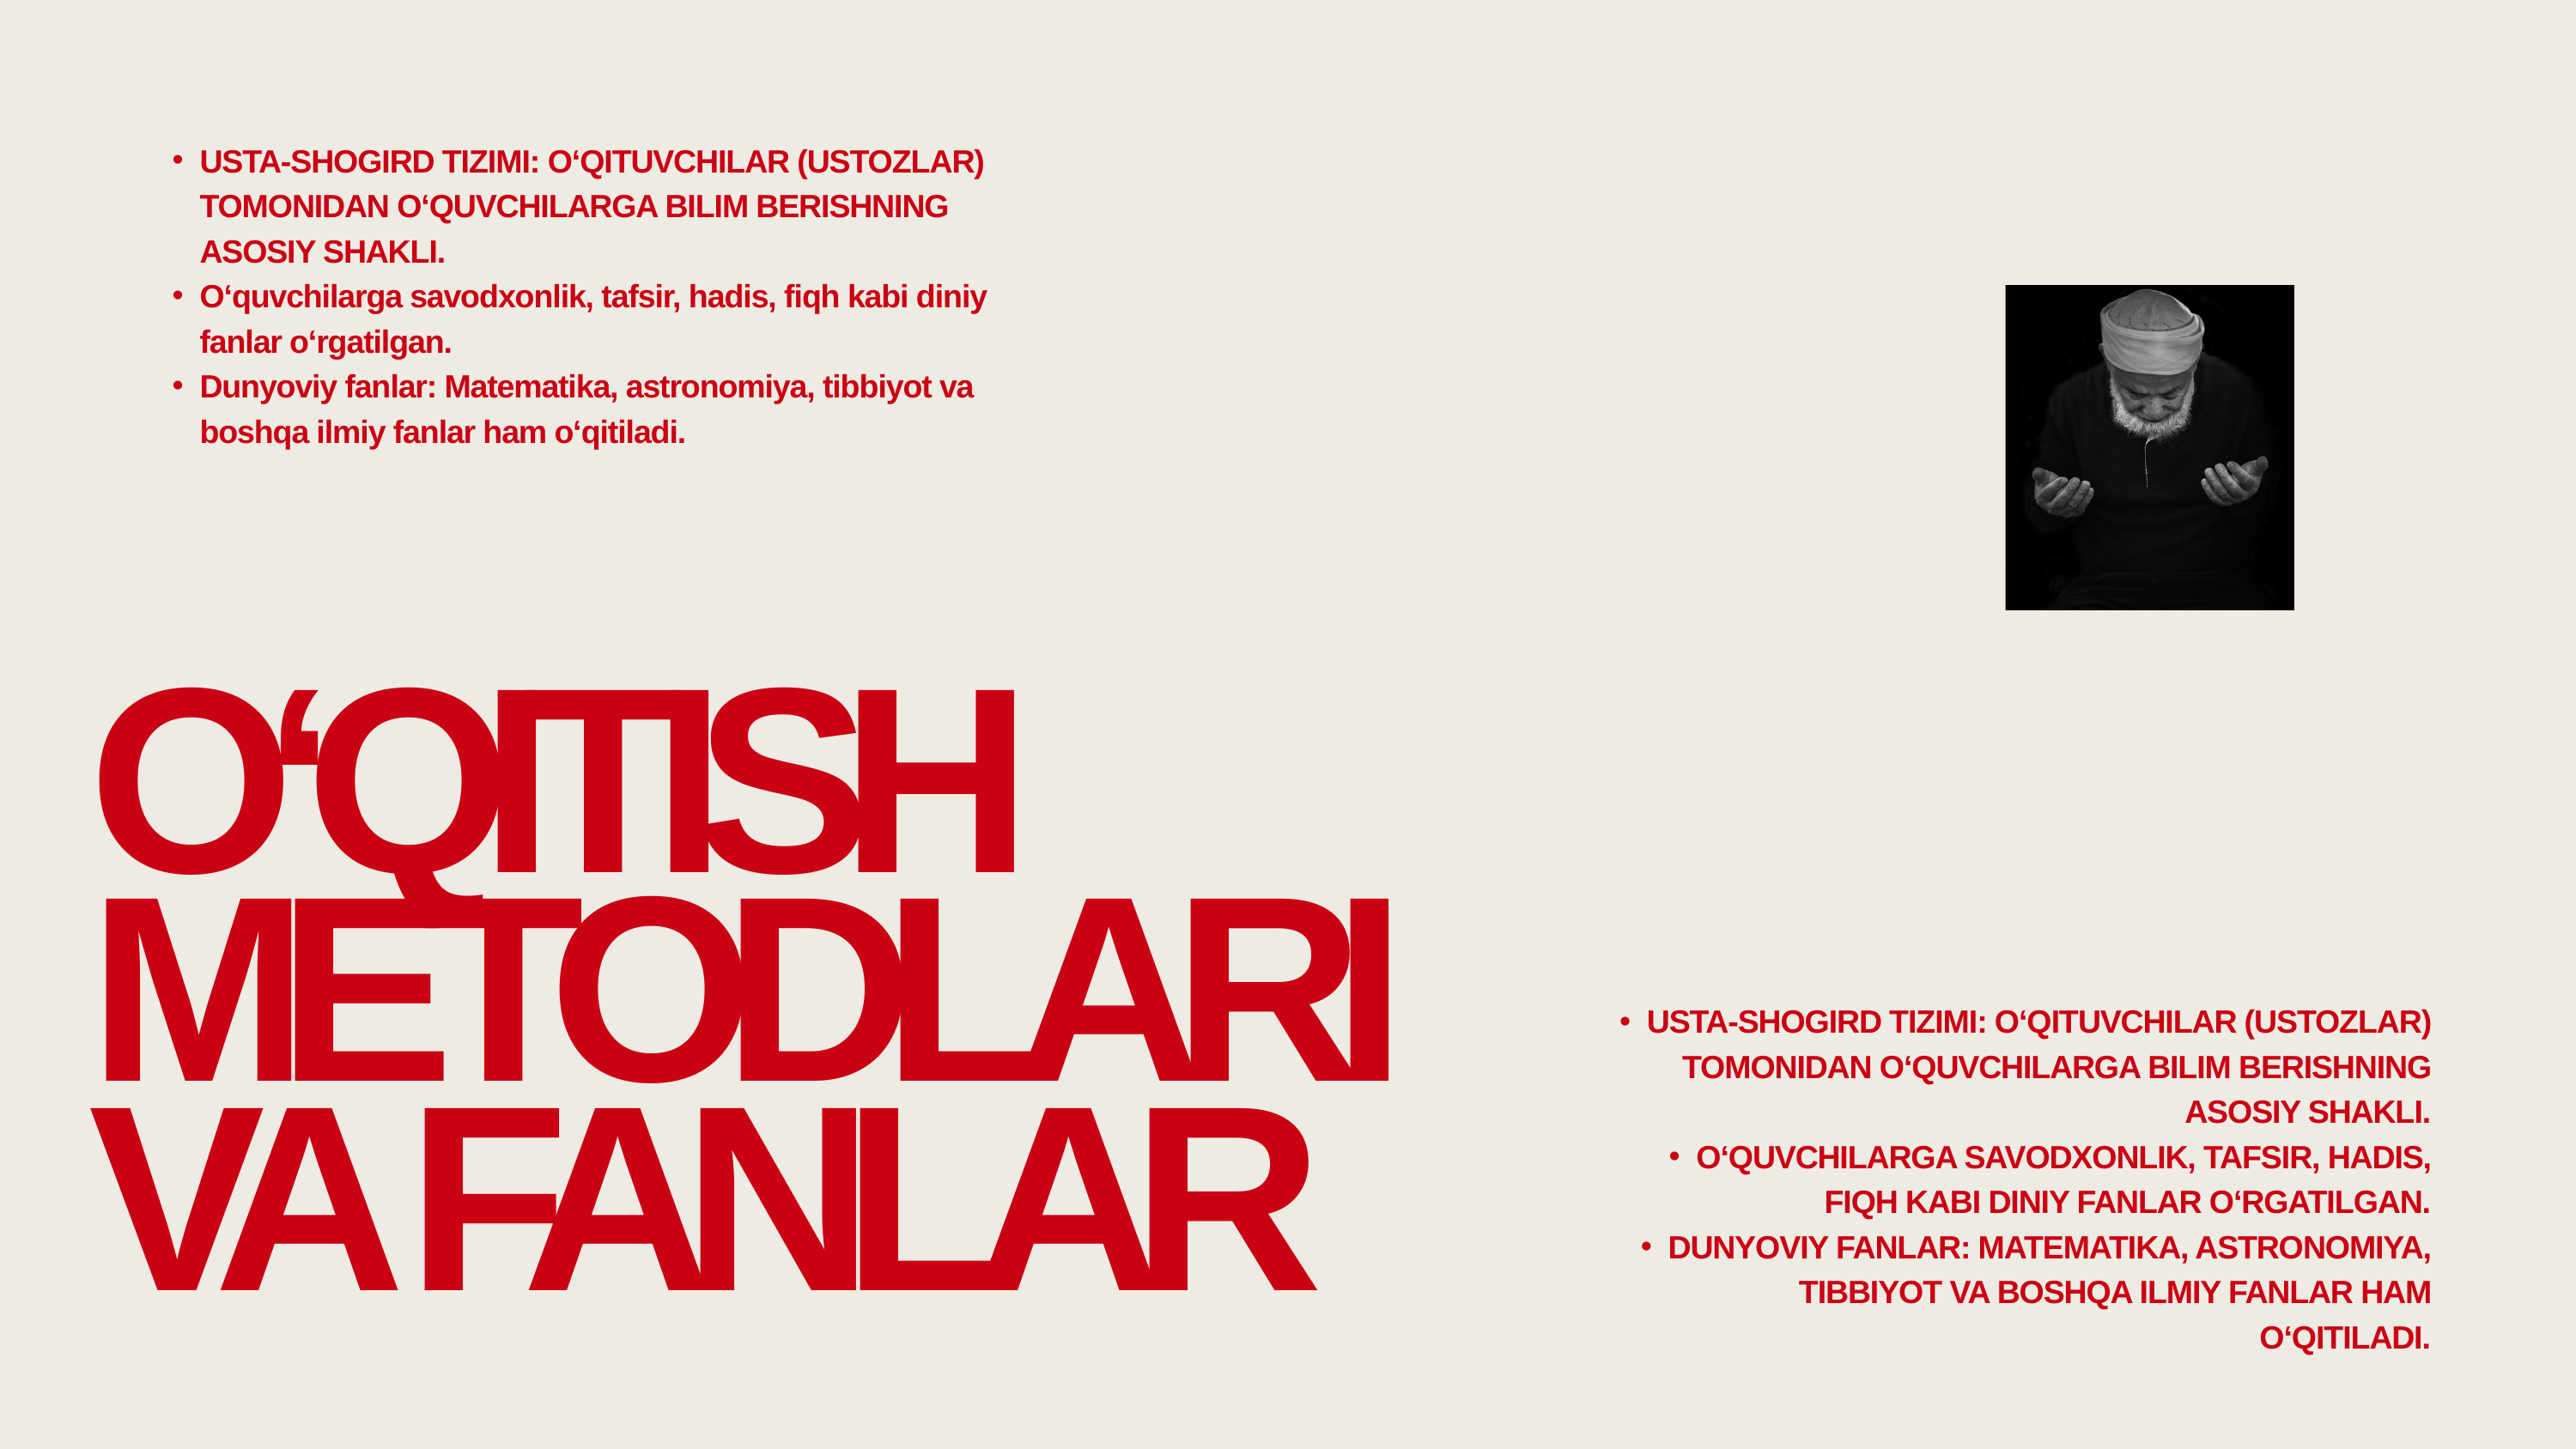

USTA-SHOGIRD TIZIMI: O‘QITUVCHILAR (USTOZLAR) TOMONIDAN O‘QUVCHILARGA BILIM BERISHNING ASOSIY SHAKLI.
O‘quvchilarga savodxonlik, tafsir, hadis, fiqh kabi diniy fanlar o‘rgatilgan.
Dunyoviy fanlar: Matematika, astronomiya, tibbiyot va boshqa ilmiy fanlar ham o‘qitiladi.

O‘QITISH METODLARI VA FANLAR
USTA-SHOGIRD TIZIMI: O‘QITUVCHILAR (USTOZLAR) TOMONIDAN O‘QUVCHILARGA BILIM BERISHNING ASOSIY SHAKLI.
O‘QUVCHILARGA SAVODXONLIK, TAFSIR, HADIS, FIQH KABI DINIY FANLAR O‘RGATILGAN.
DUNYOVIY FANLAR: MATEMATIKA, ASTRONOMIYA, TIBBIYOT VA BOSHQA ILMIY FANLAR HAM O‘QITILADI.